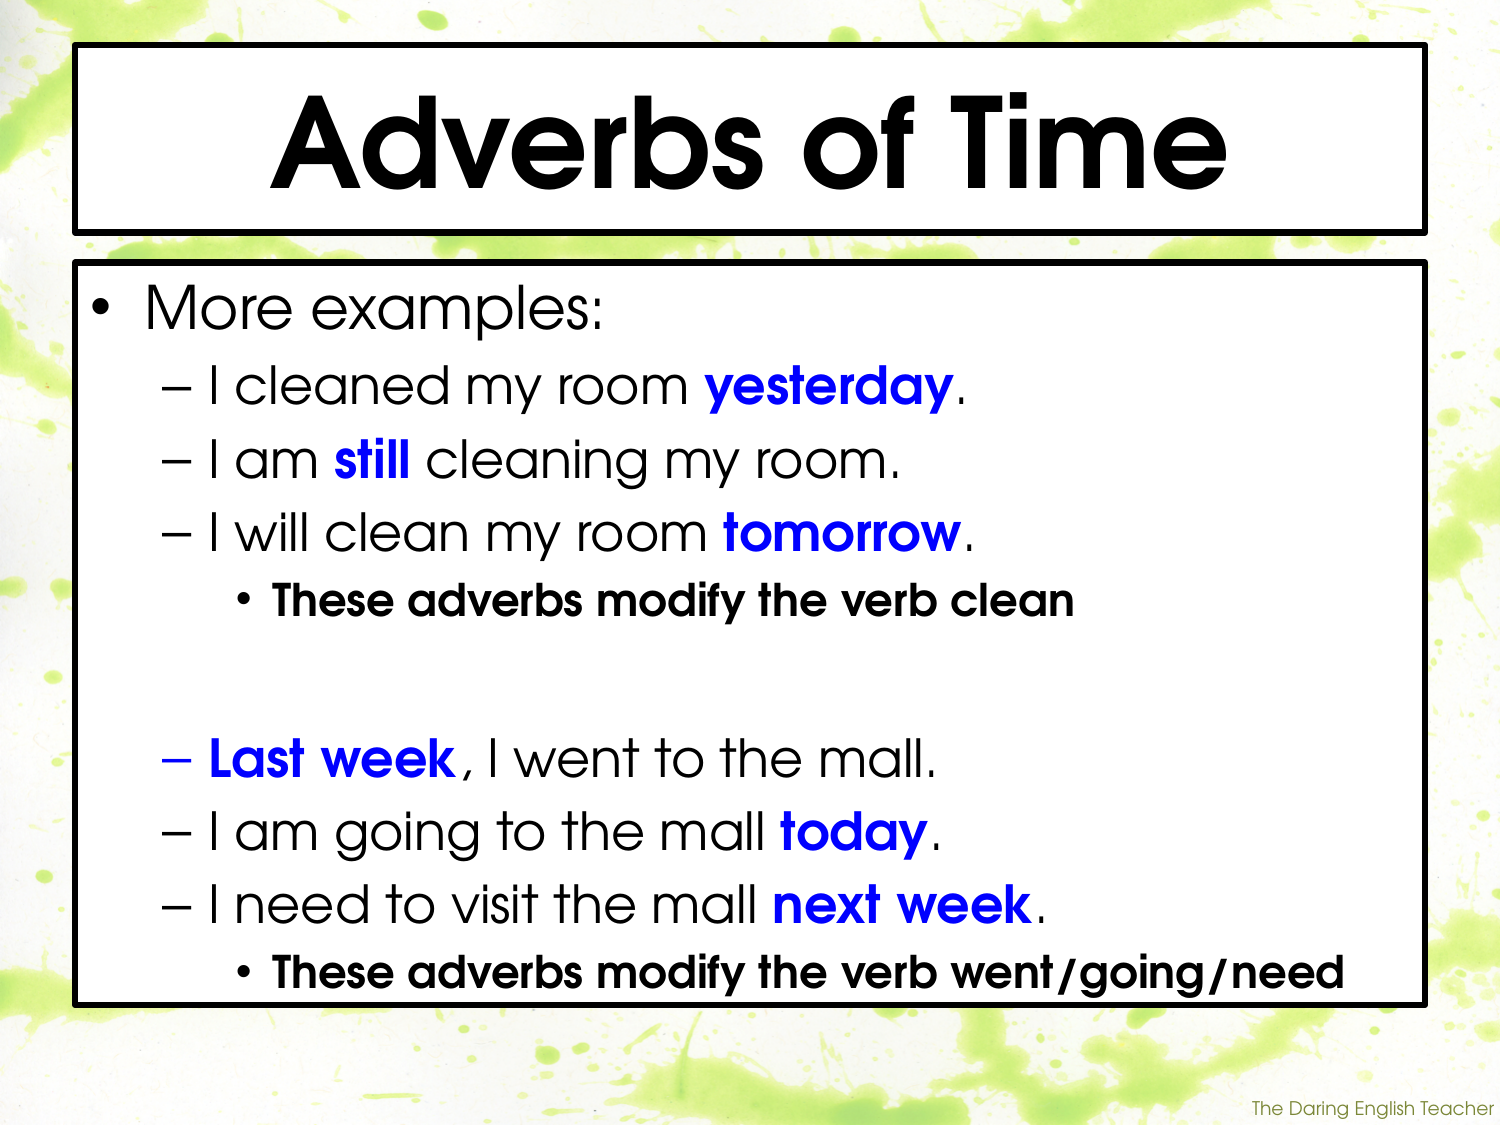

# Adverbs of Time
More examples:
I cleaned my room yesterday.
I am still cleaning my room.
I will clean my room tomorrow.
These adverbs modify the verb clean

Last week, I went to the mall.
I am going to the mall today.
I need to visit the mall next week.
These adverbs modify the verb went/going/need